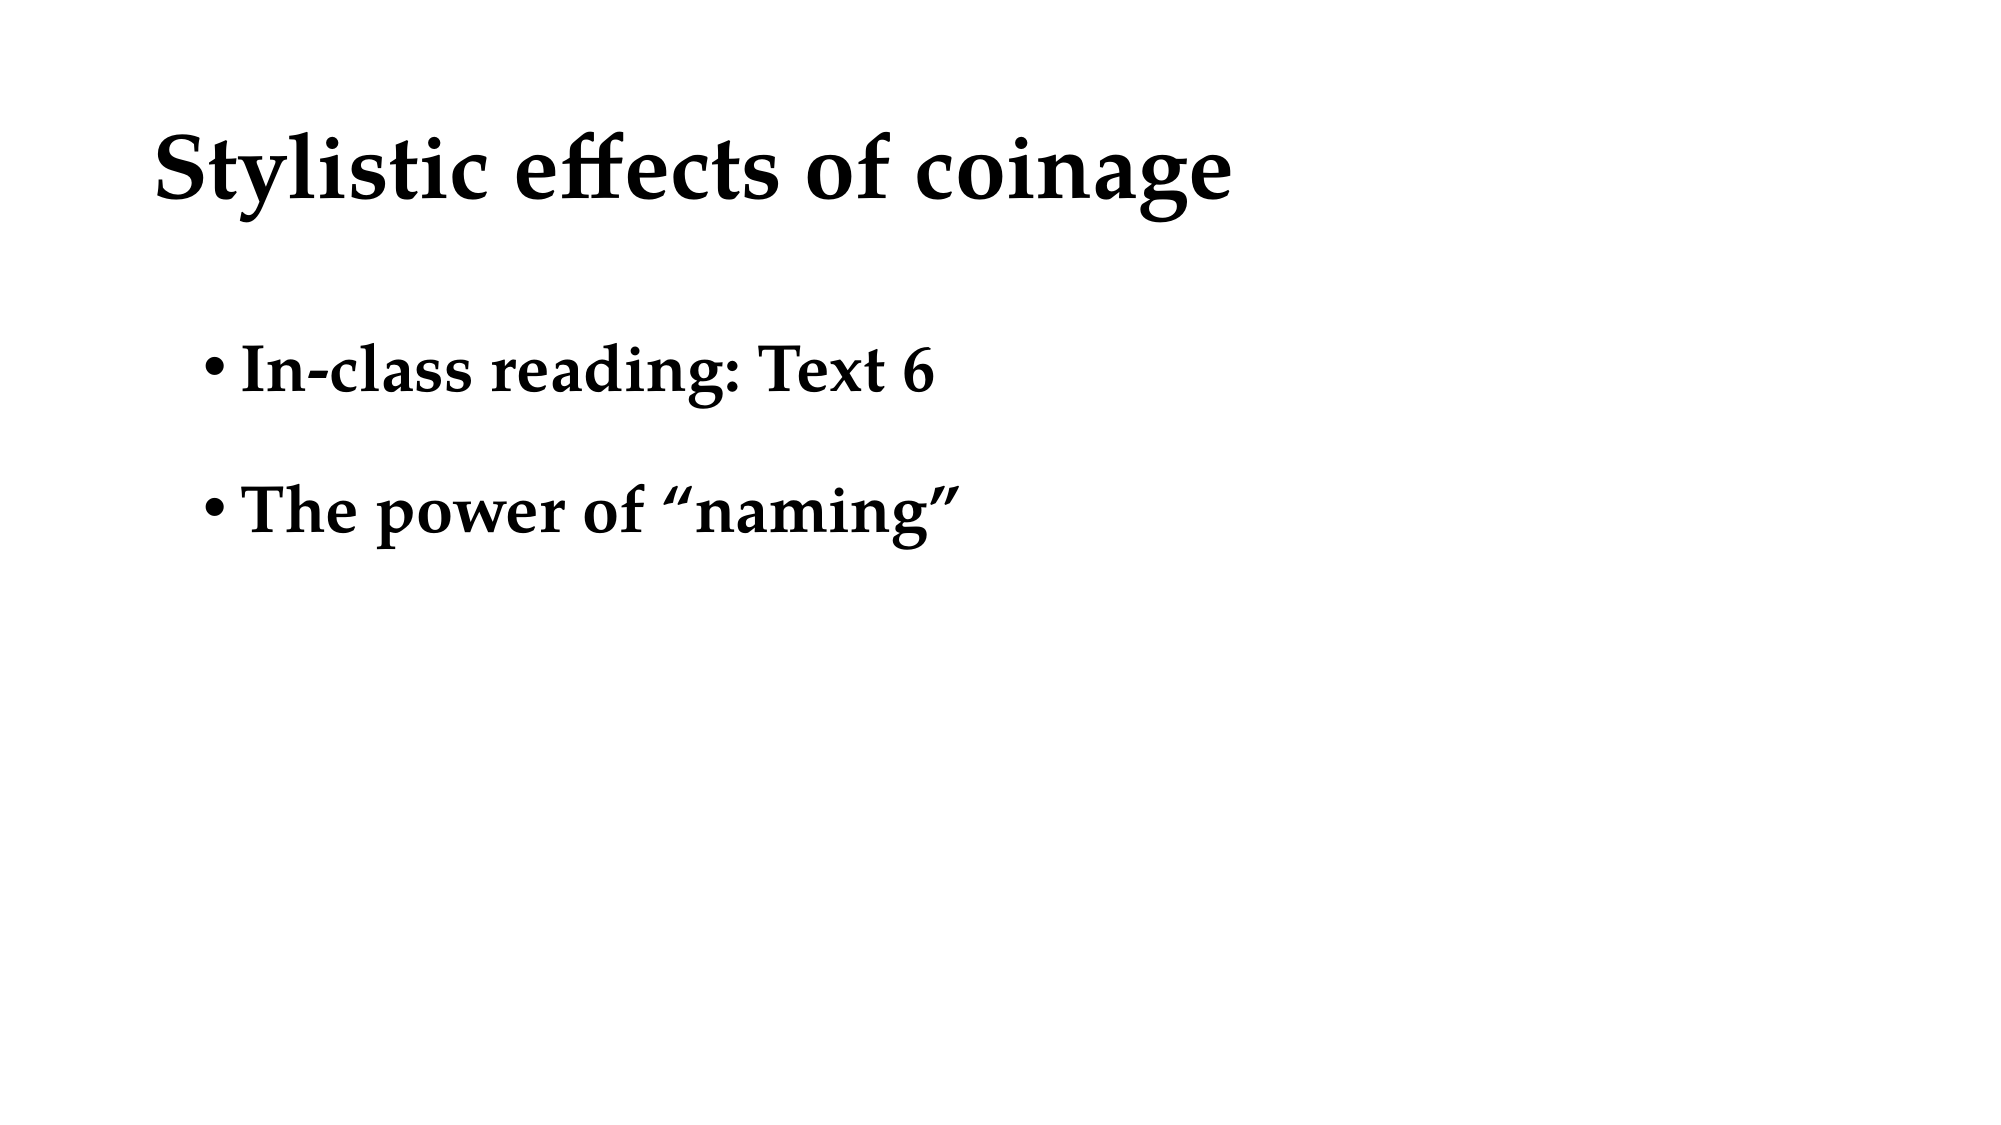

# Stylistic effects of coinage
In-class reading: Text 6
The power of “naming”